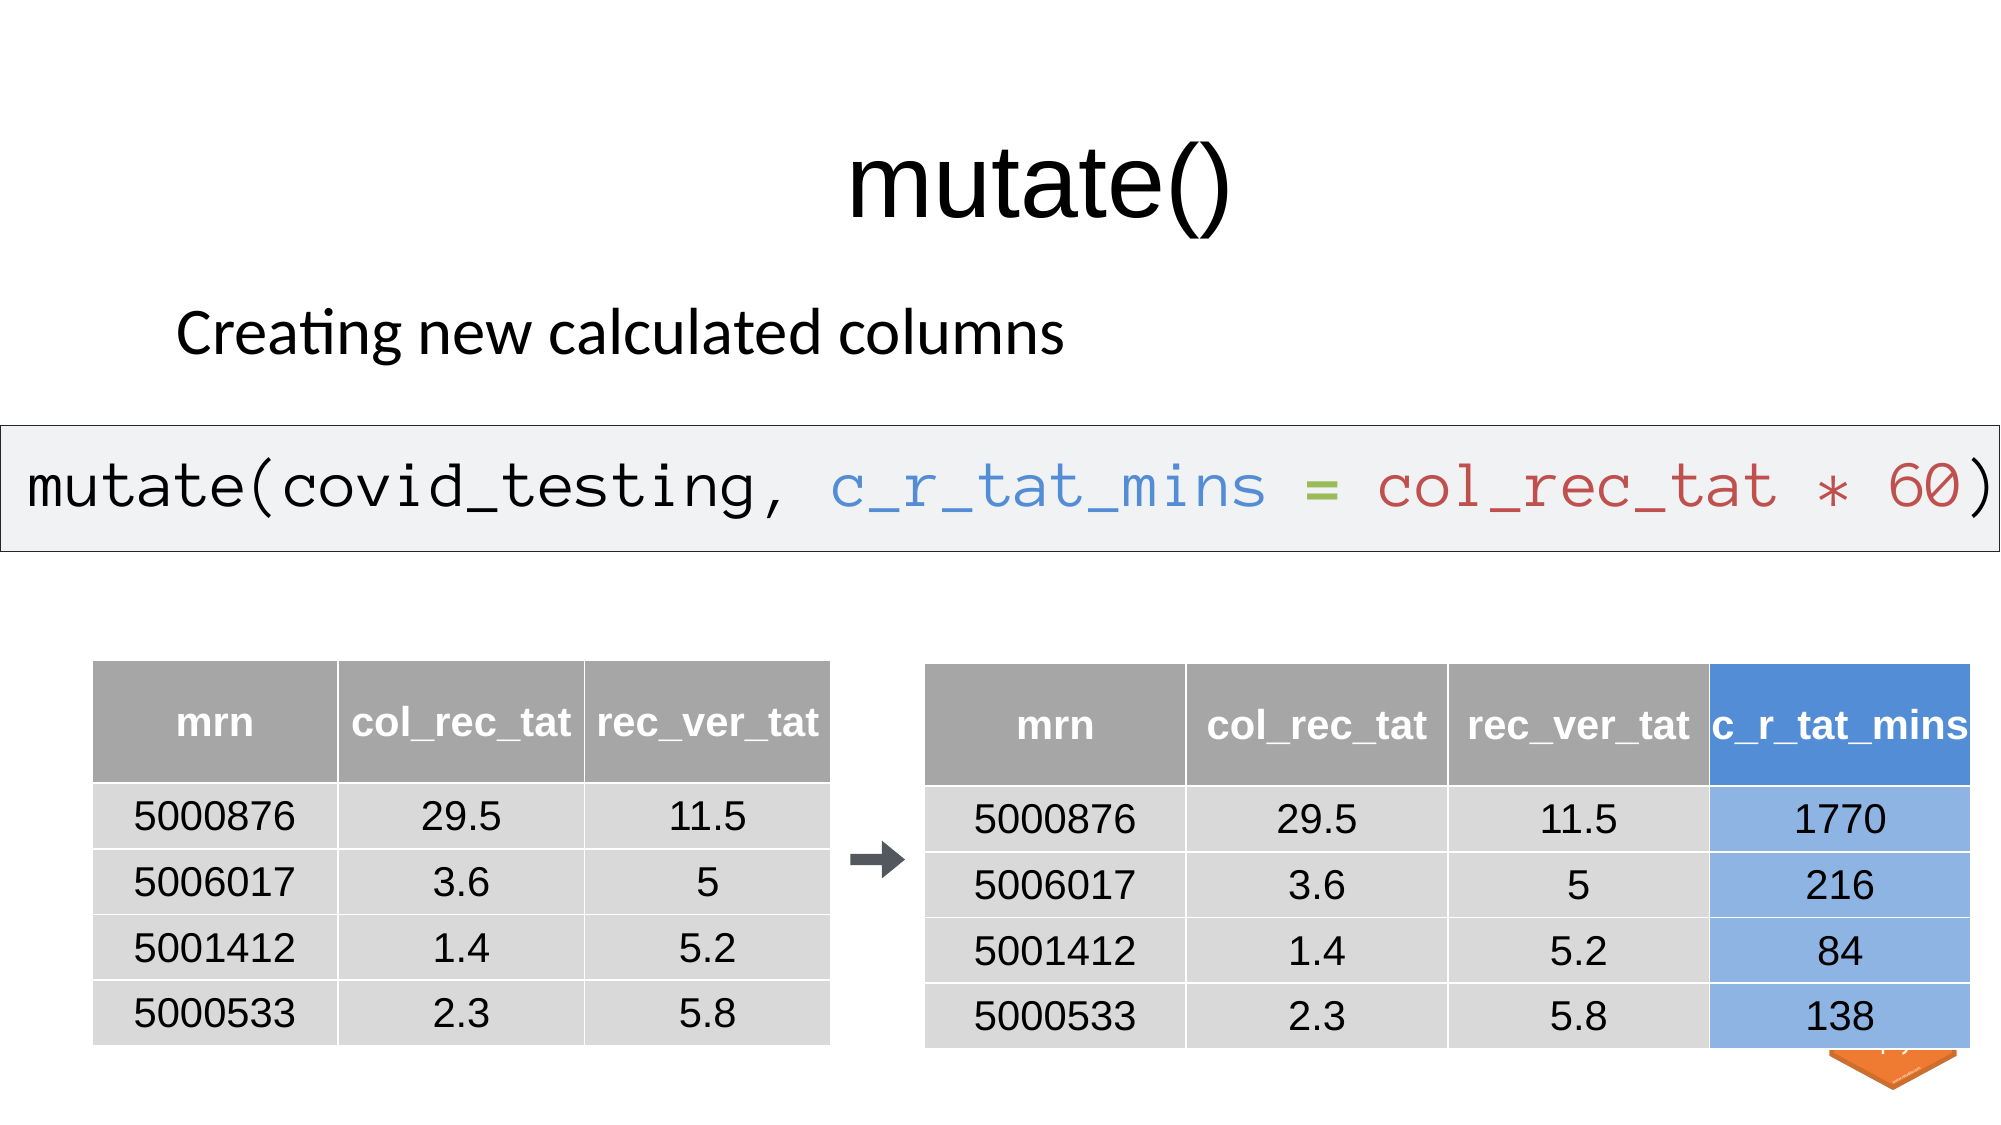

# mutate()
calculation can involve another column in the data frame
Creating new calculated columns

mutate(covid_testing, c_r_tat_mins = col_rec_tat * 60)
| mrn | col\_rec\_tat | rec\_ver\_tat |
| --- | --- | --- |
| 5000876 | 29.5 | 11.5 |
| 5006017 | 3.6 | 5 |
| 5001412 | 1.4 | 5.2 |
| 5000533 | 2.3 | 5.8 |
| mrn | col\_rec\_tat | rec\_ver\_tat | c\_r\_tat\_mins |
| --- | --- | --- | --- |
| 5000876 | 29.5 | 11.5 | 1770 |
| 5006017 | 3.6 | 5 | 216 |
| 5001412 | 1.4 | 5.2 | 84 |
| 5000533 | 2.3 | 5.8 | 138 |